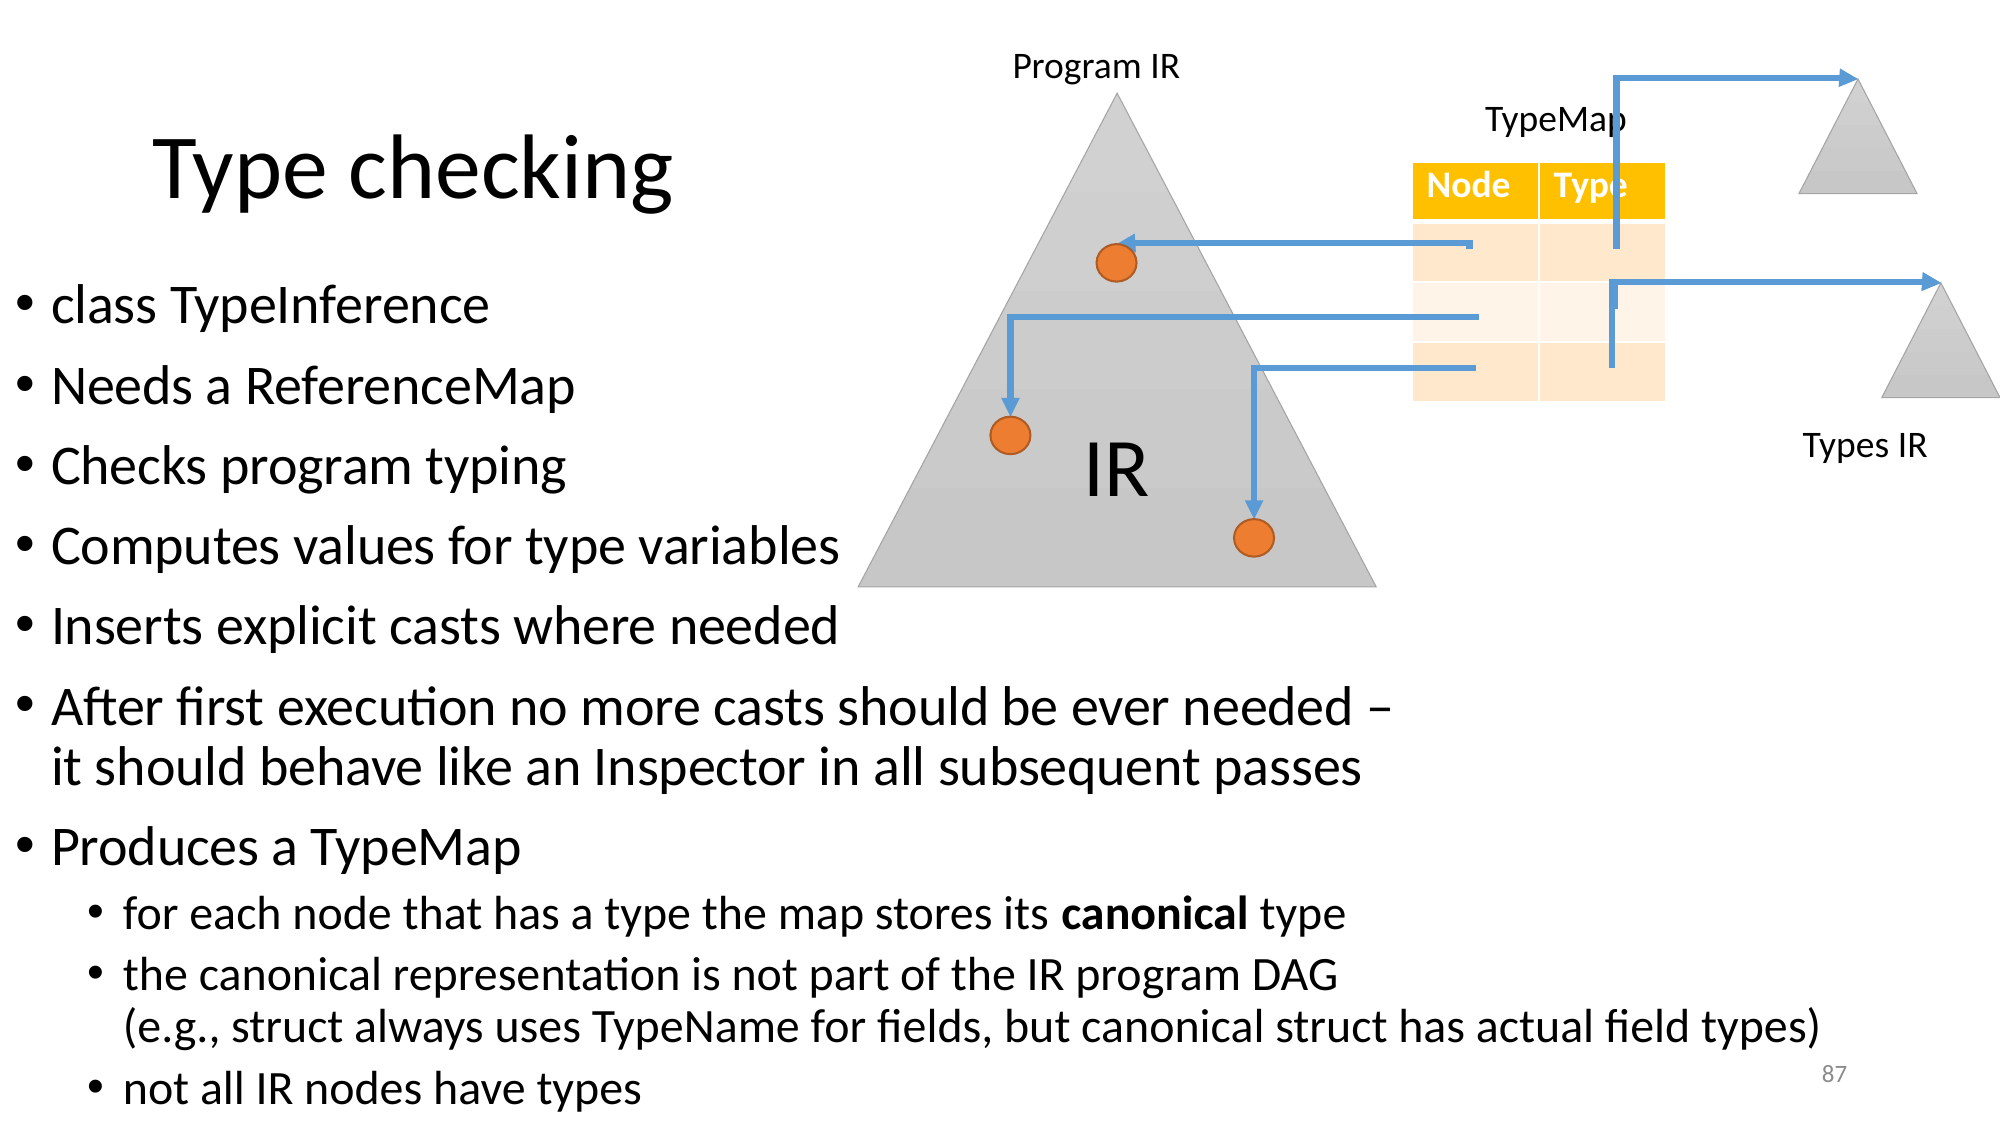

Program IR
# Type checking

TypeMap
IR
| Node | Type |
| --- | --- |
|  |  |
|  |  |
|  |  |

class TypeInference
Needs a ReferenceMap
Checks program typing
Computes values for type variables
Inserts explicit casts where needed
After first execution no more casts should be ever needed –
it should behave like an Inspector in all subsequent passes
Produces a TypeMap
for each node that has a type the map stores its canonical type
the canonical representation is not part of the IR program DAG
(e.g., struct always uses TypeName for fields, but canonical struct has actual field types)
not all IR nodes have types

Types IR

87